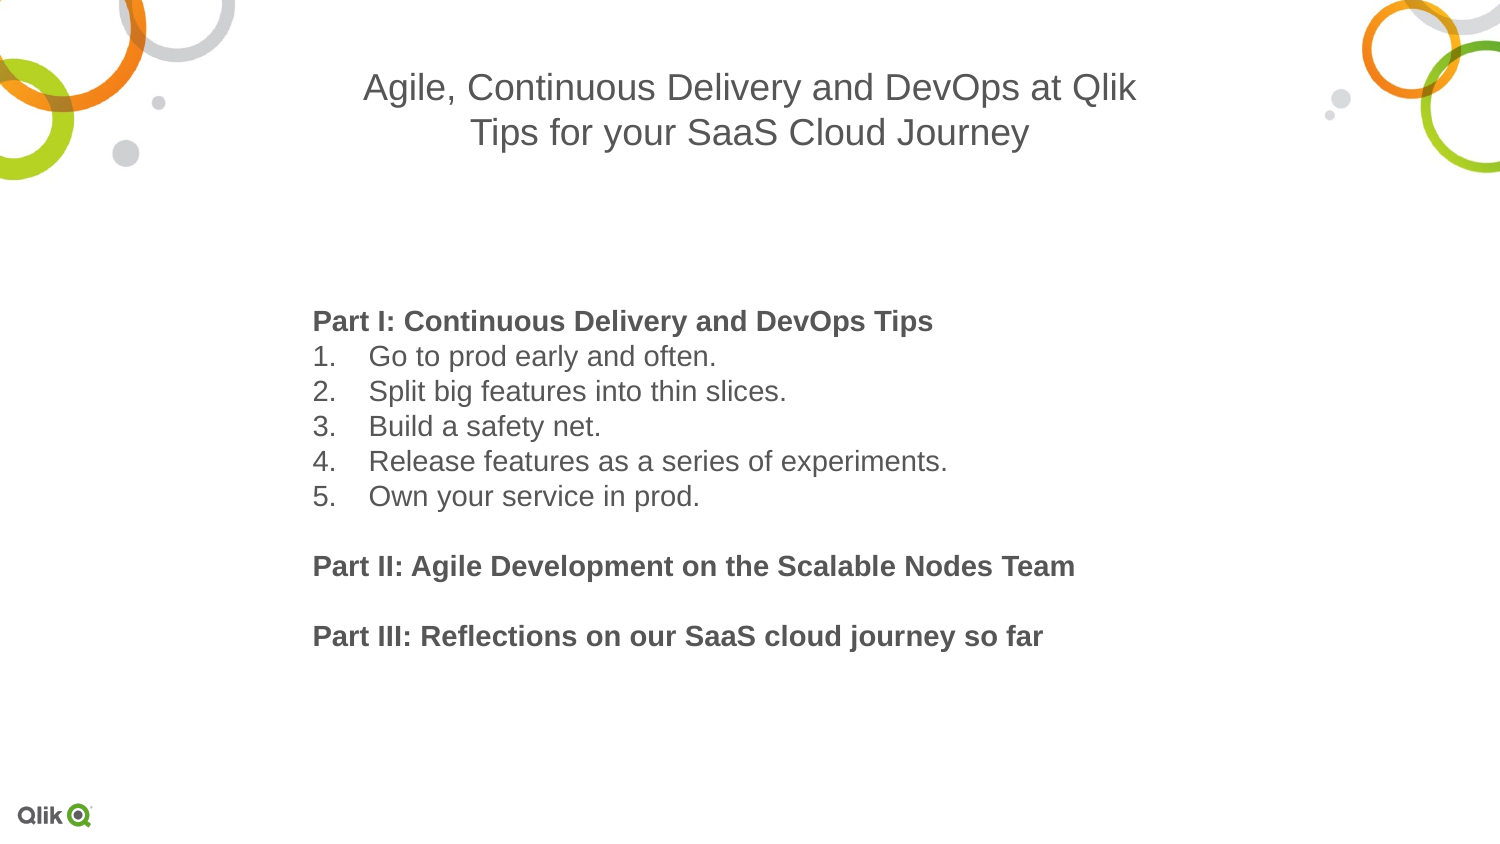

Agile, Continuous Delivery and DevOps at Qlik
Tips for your SaaS Cloud Journey
Part I: Continuous Delivery and DevOps Tips
Go to prod early and often.
Split big features into thin slices.
Build a safety net.
Release features as a series of experiments.
Own your service in prod.

Part II: Agile Development on the Scalable Nodes Team

Part III: Reflections on our SaaS cloud journey so far